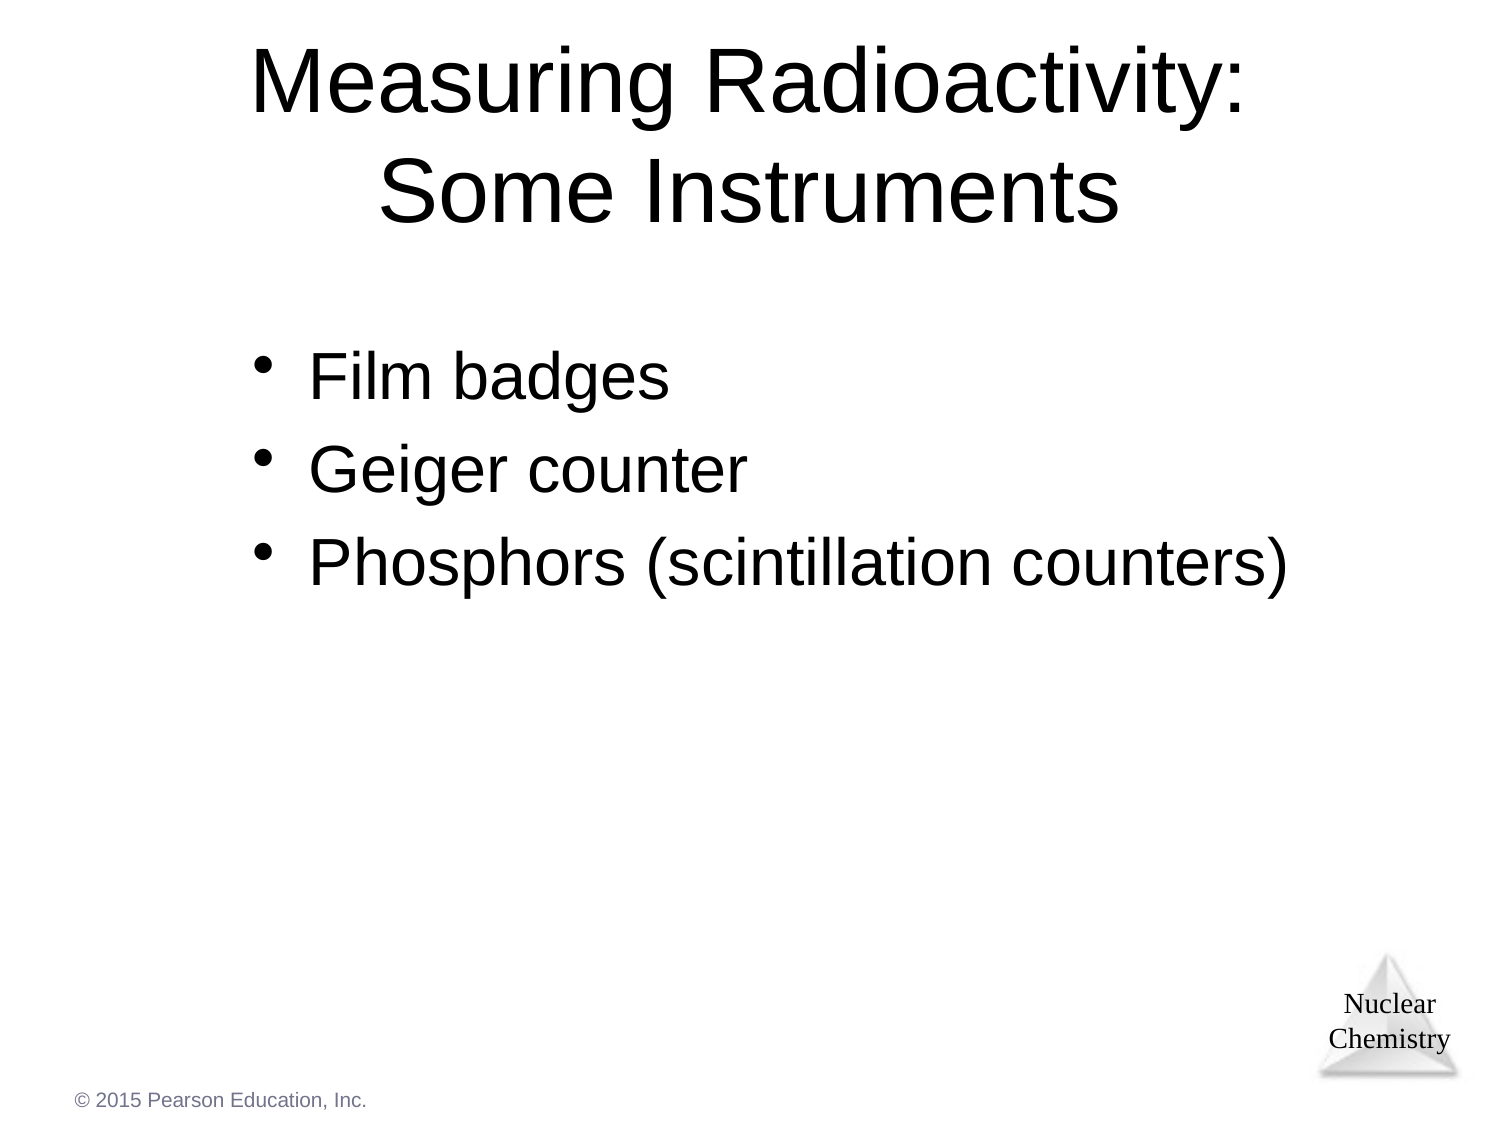

# Measuring Radioactivity: Some Instruments
Film badges
Geiger counter
Phosphors (scintillation counters)